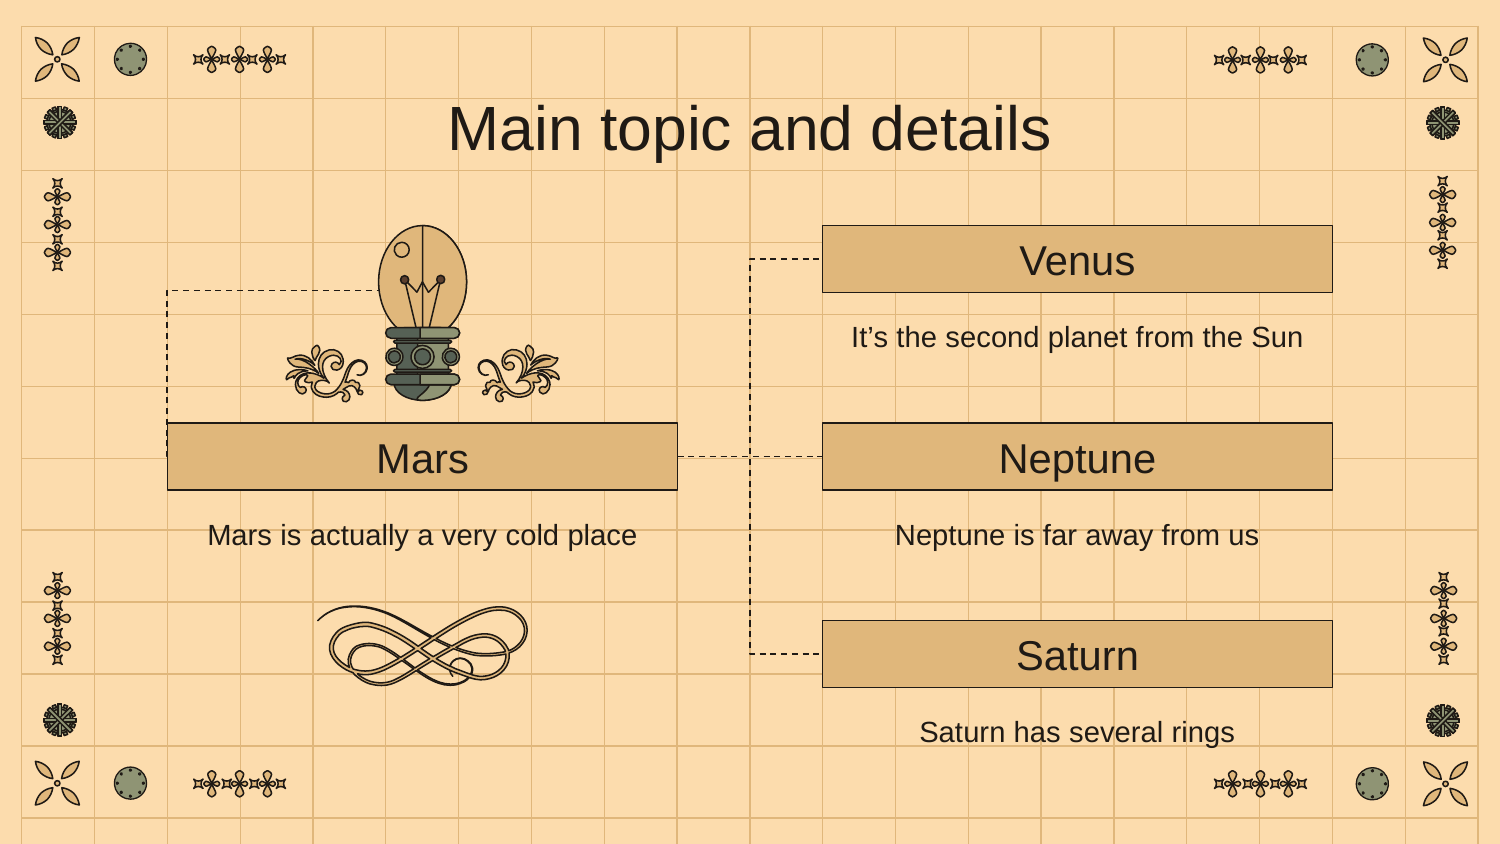

# Main topic and details

Venus
It’s the second planet from the Sun
Mars
Neptune
Mars is actually a very cold place
Neptune is far away from us

Saturn
Saturn has several rings